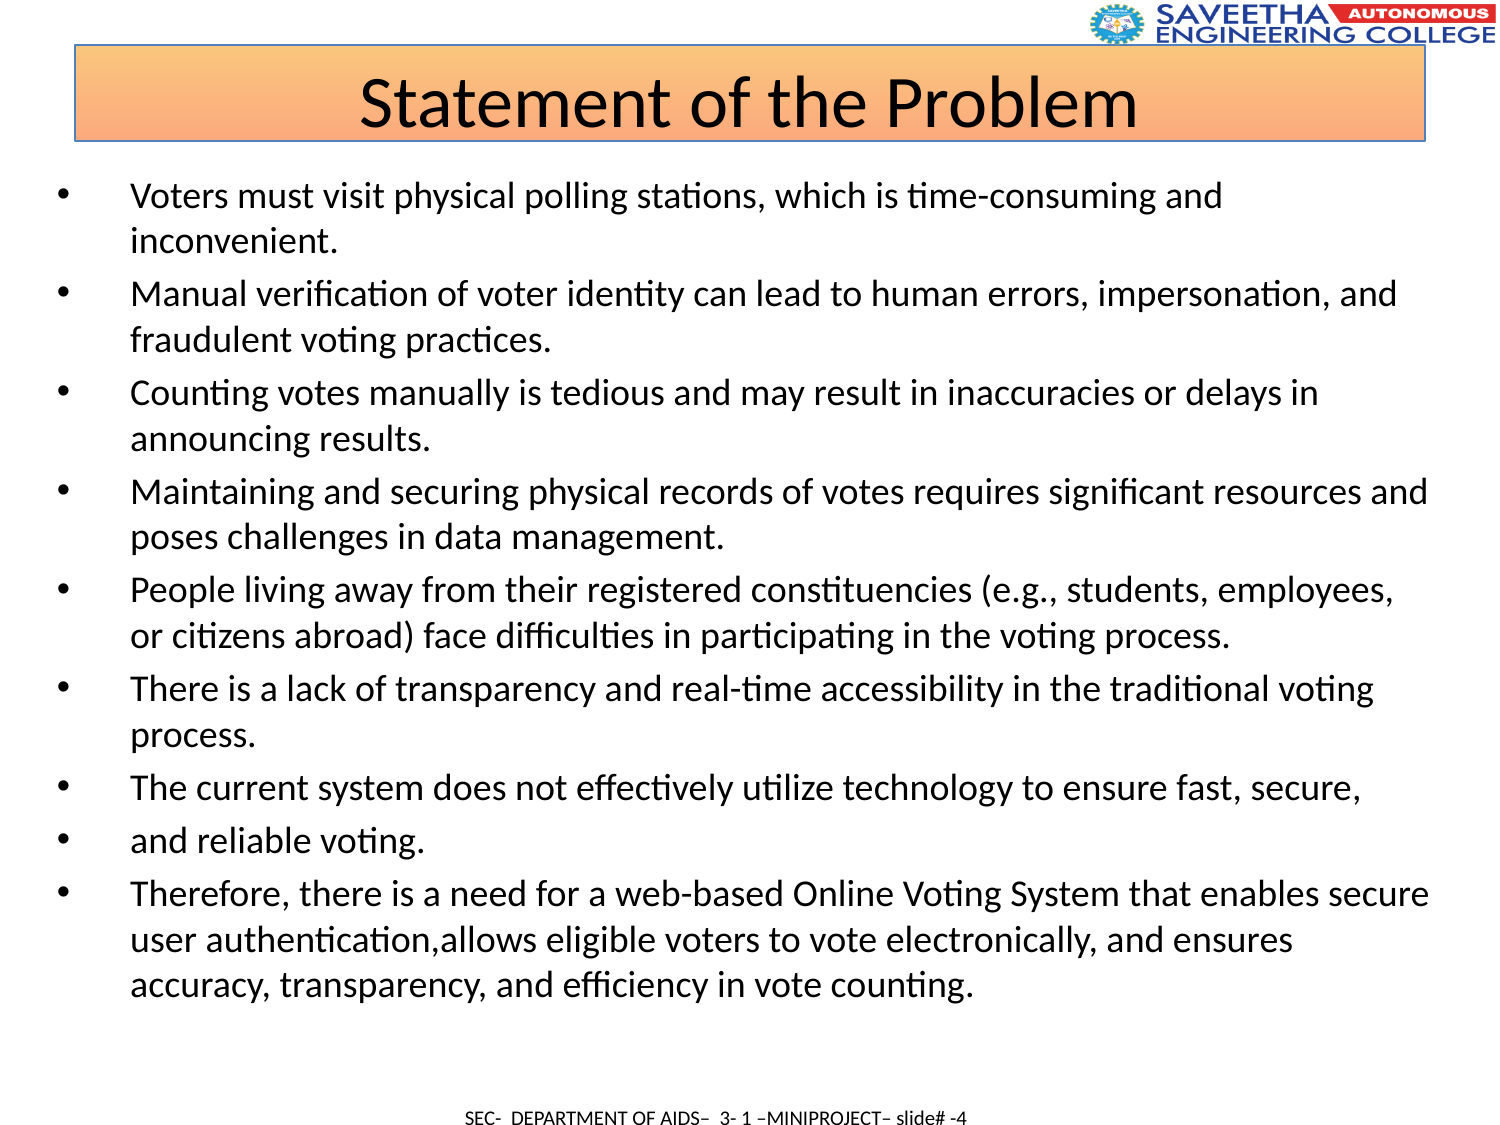

Statement of the Problem
Voters must visit physical polling stations, which is time-consuming and inconvenient.
Manual verification of voter identity can lead to human errors, impersonation, and fraudulent voting practices.
Counting votes manually is tedious and may result in inaccuracies or delays in announcing results.
Maintaining and securing physical records of votes requires significant resources and poses challenges in data management.
People living away from their registered constituencies (e.g., students, employees, or citizens abroad) face difficulties in participating in the voting process.
There is a lack of transparency and real-time accessibility in the traditional voting process.
The current system does not effectively utilize technology to ensure fast, secure,
and reliable voting.
Therefore, there is a need for a web-based Online Voting System that enables secure user authentication,allows eligible voters to vote electronically, and ensures accuracy, transparency, and efficiency in vote counting.